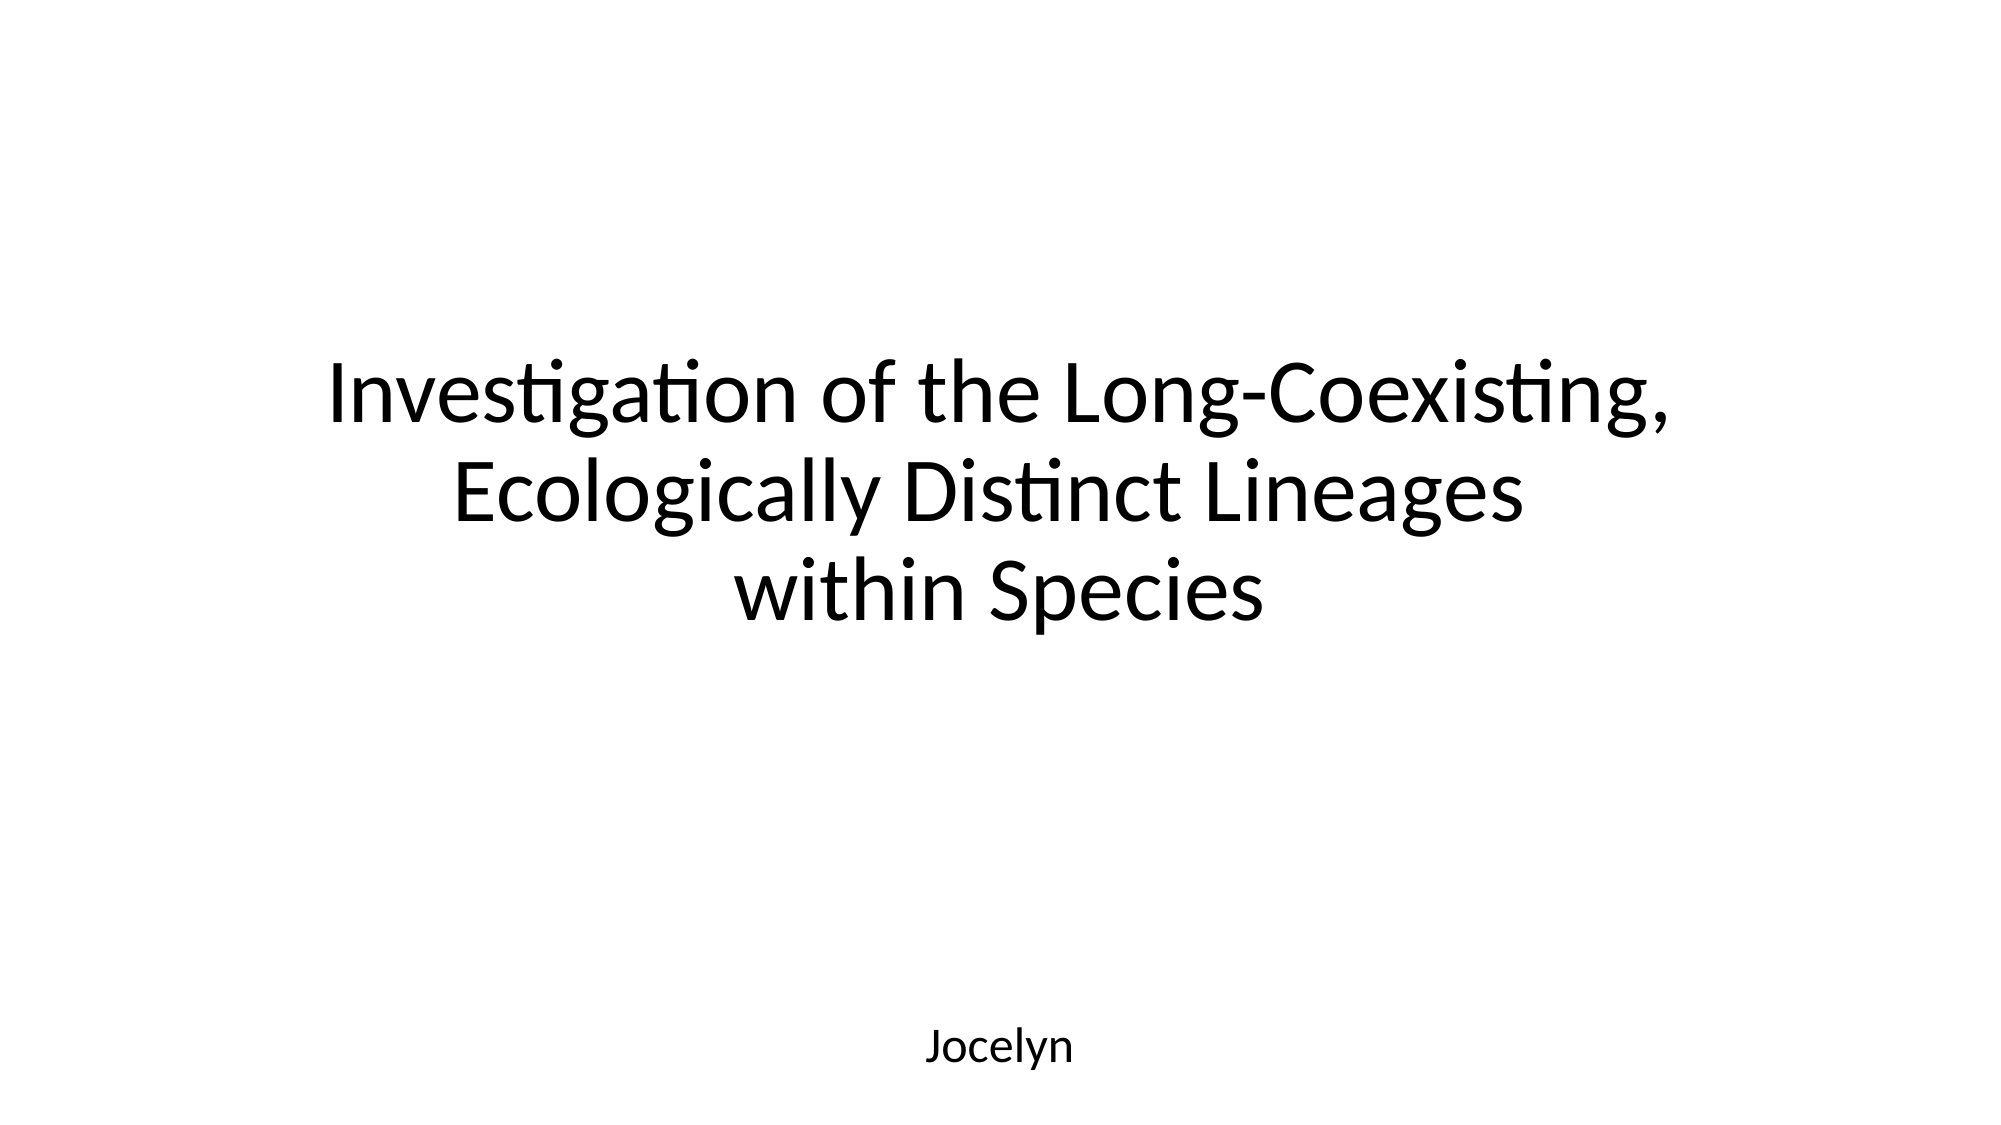

# Investigation of the Long-Coexisting, Ecologically Distinct Lineages within Species
Jocelyn